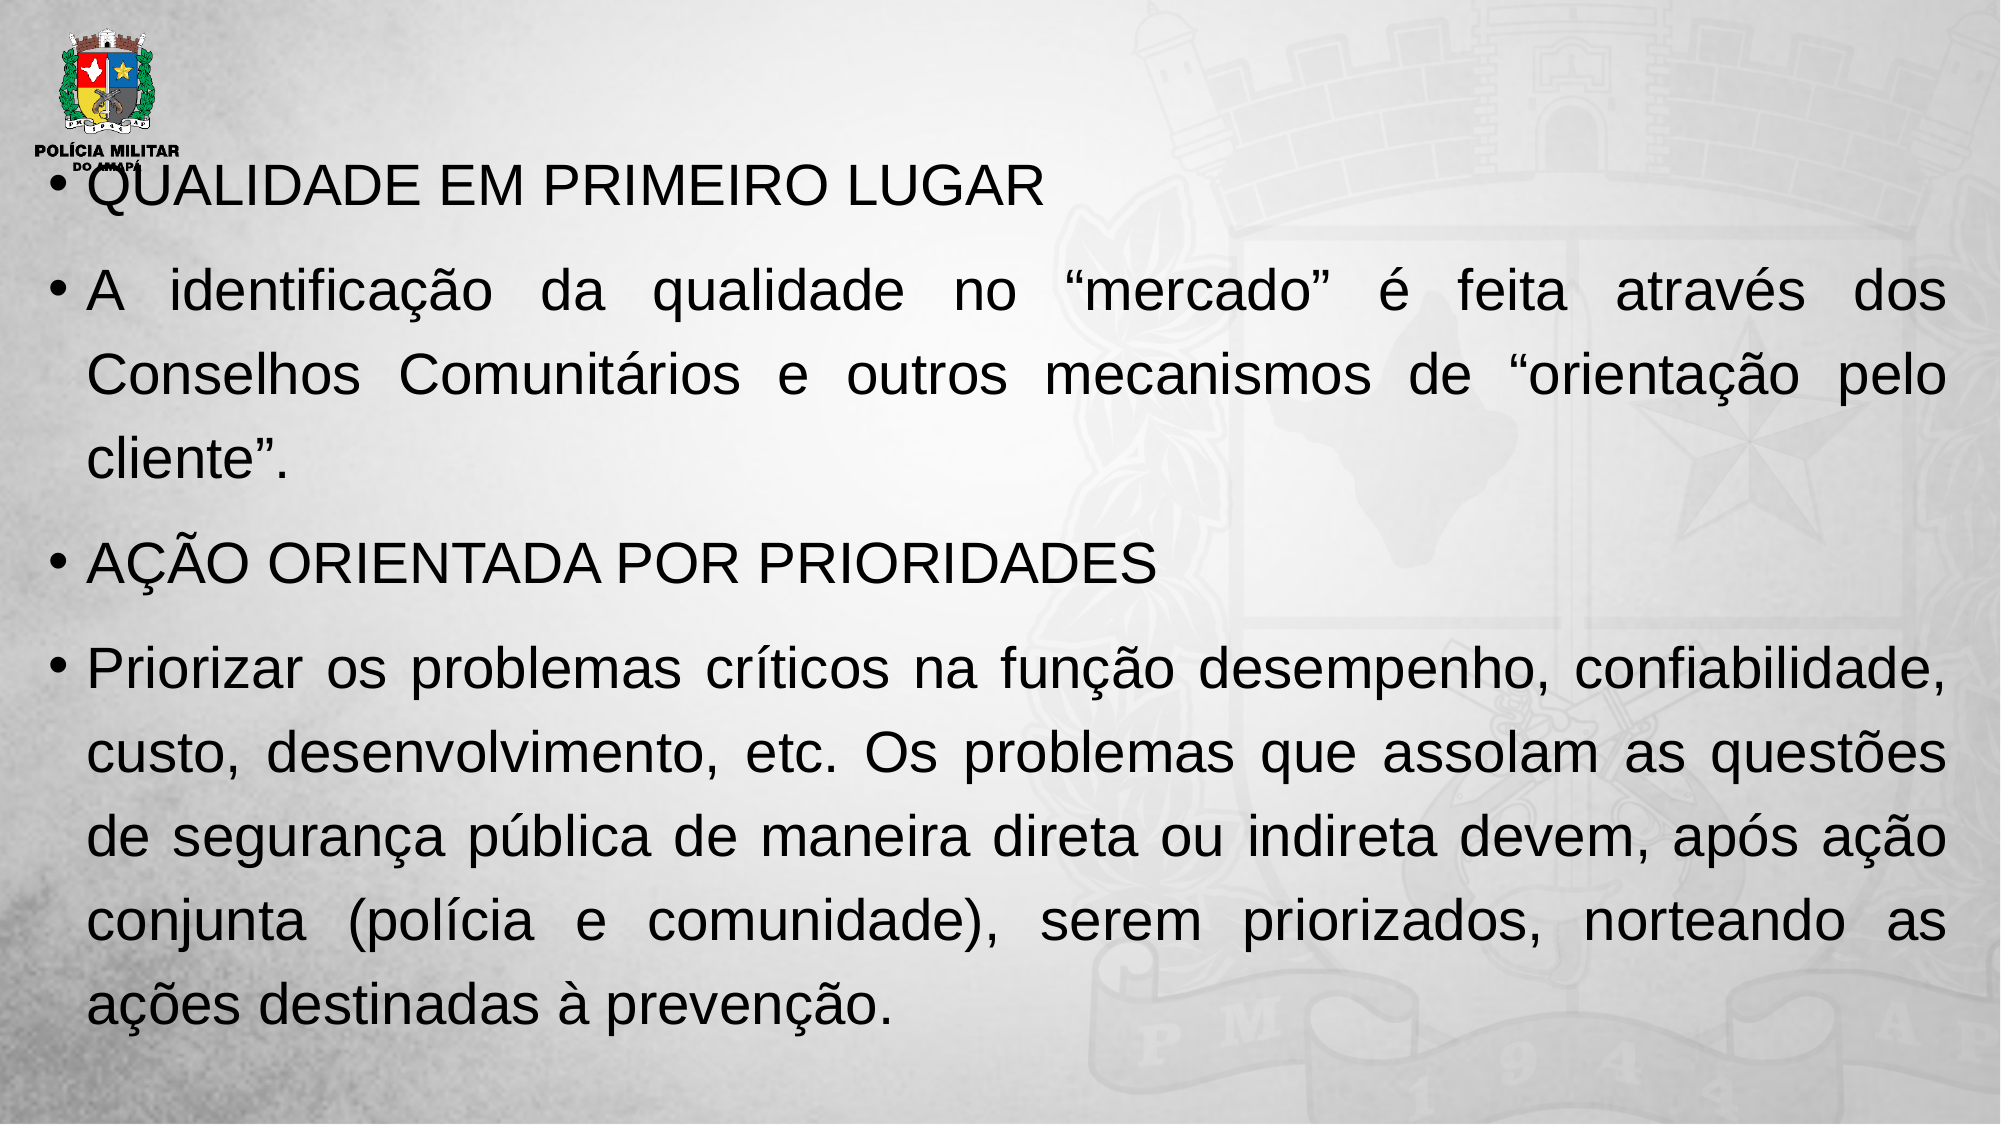

#
QUALIDADE EM PRIMEIRO LUGAR
A identificação da qualidade no “mercado” é feita através dos Conselhos Comunitários e outros mecanismos de “orientação pelo cliente”.
AÇÃO ORIENTADA POR PRIORIDADES
Priorizar os problemas críticos na função desempenho, confiabilidade, custo, desenvolvimento, etc. Os problemas que assolam as questões de segurança pública de maneira direta ou indireta devem, após ação conjunta (polícia e comunidade), serem priorizados, norteando as ações destinadas à prevenção.